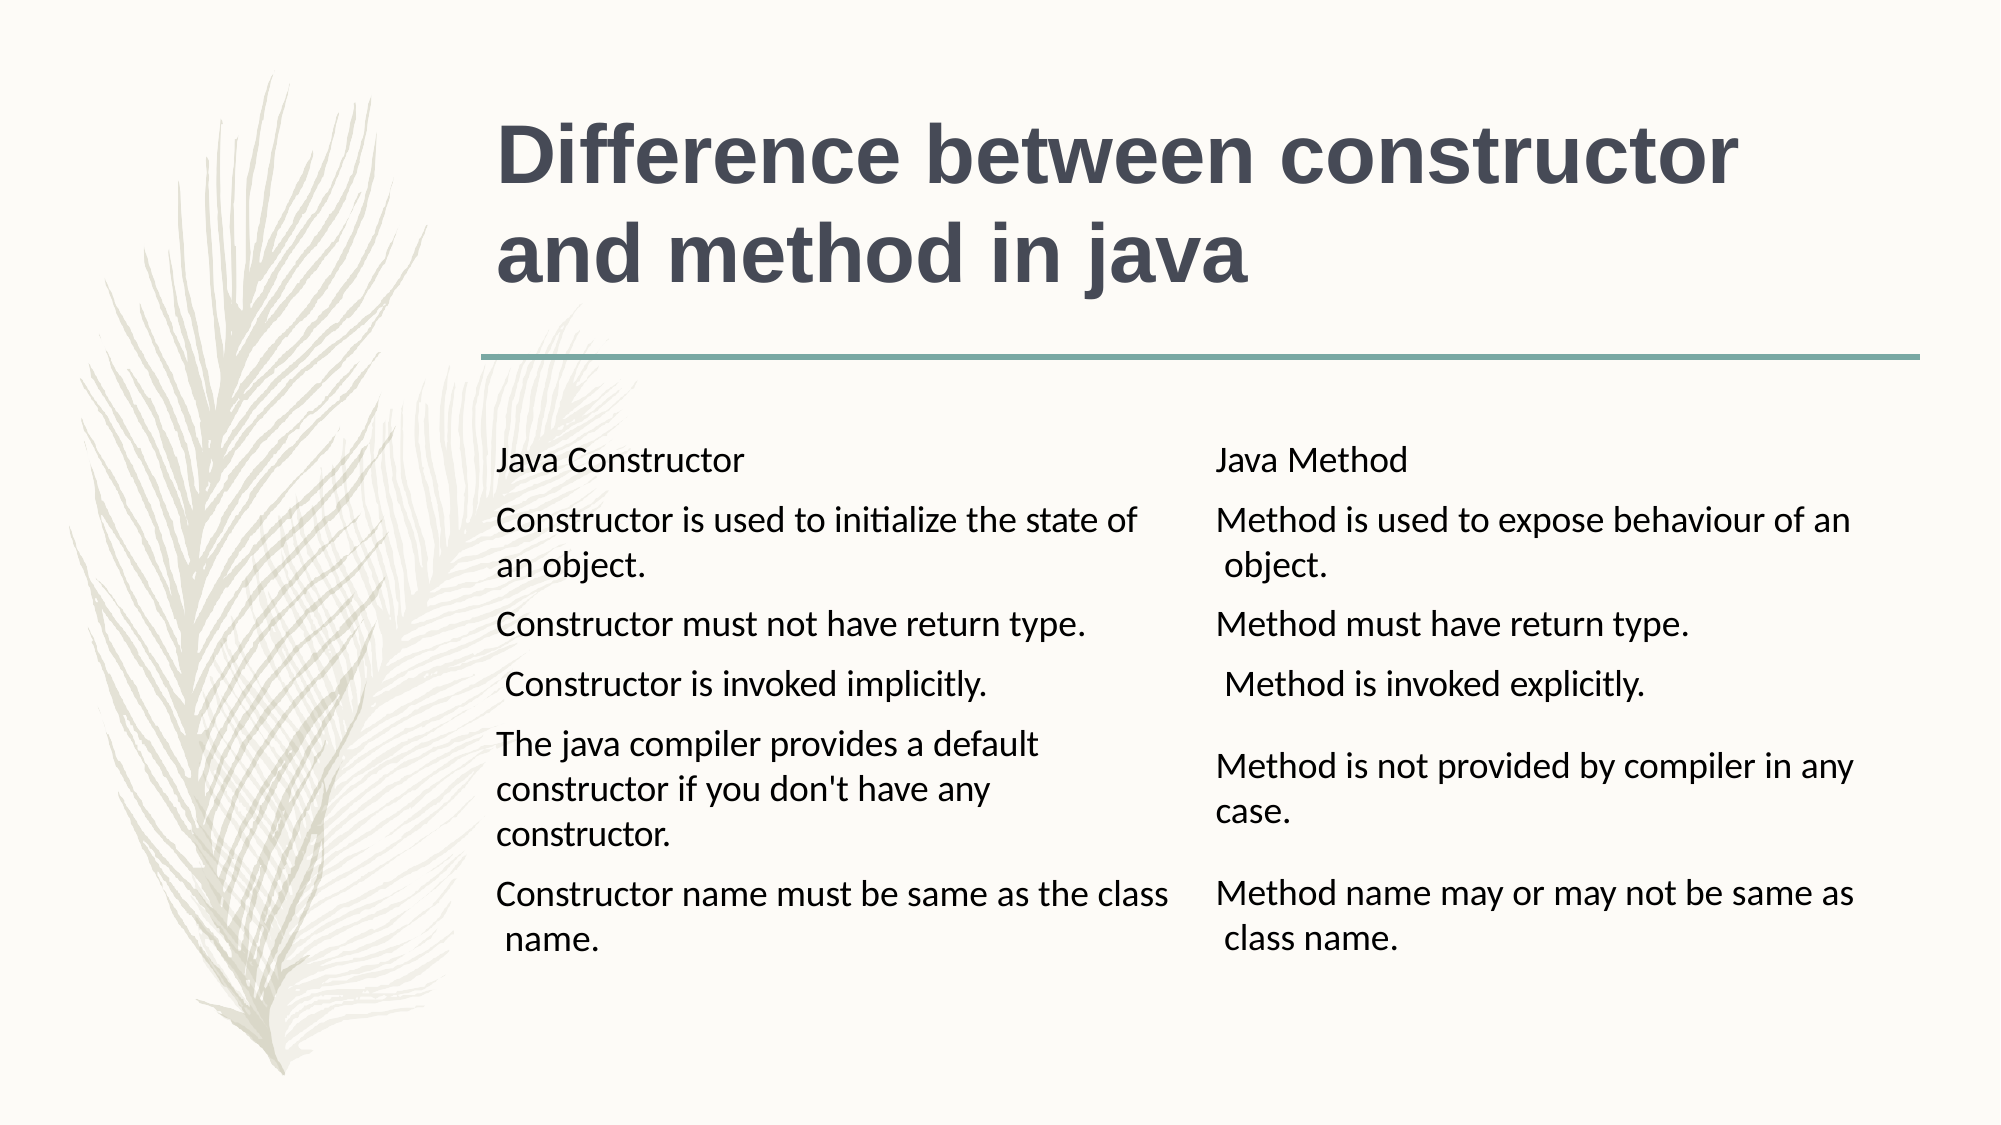

# Difference between constructor  and method in java
Java Constructor
Constructor is used to initialize the state of  an object.
Constructor must not have return type.  Constructor is invoked implicitly.
The java compiler provides a default  constructor if you don't have any  constructor.
Constructor name must be same as the class  name.
Java Method
Method is used to expose behaviour of an  object.
Method must have return type.  Method is invoked explicitly.

Method is not provided by compiler in any  case.

Method name may or may not be same as  class name.